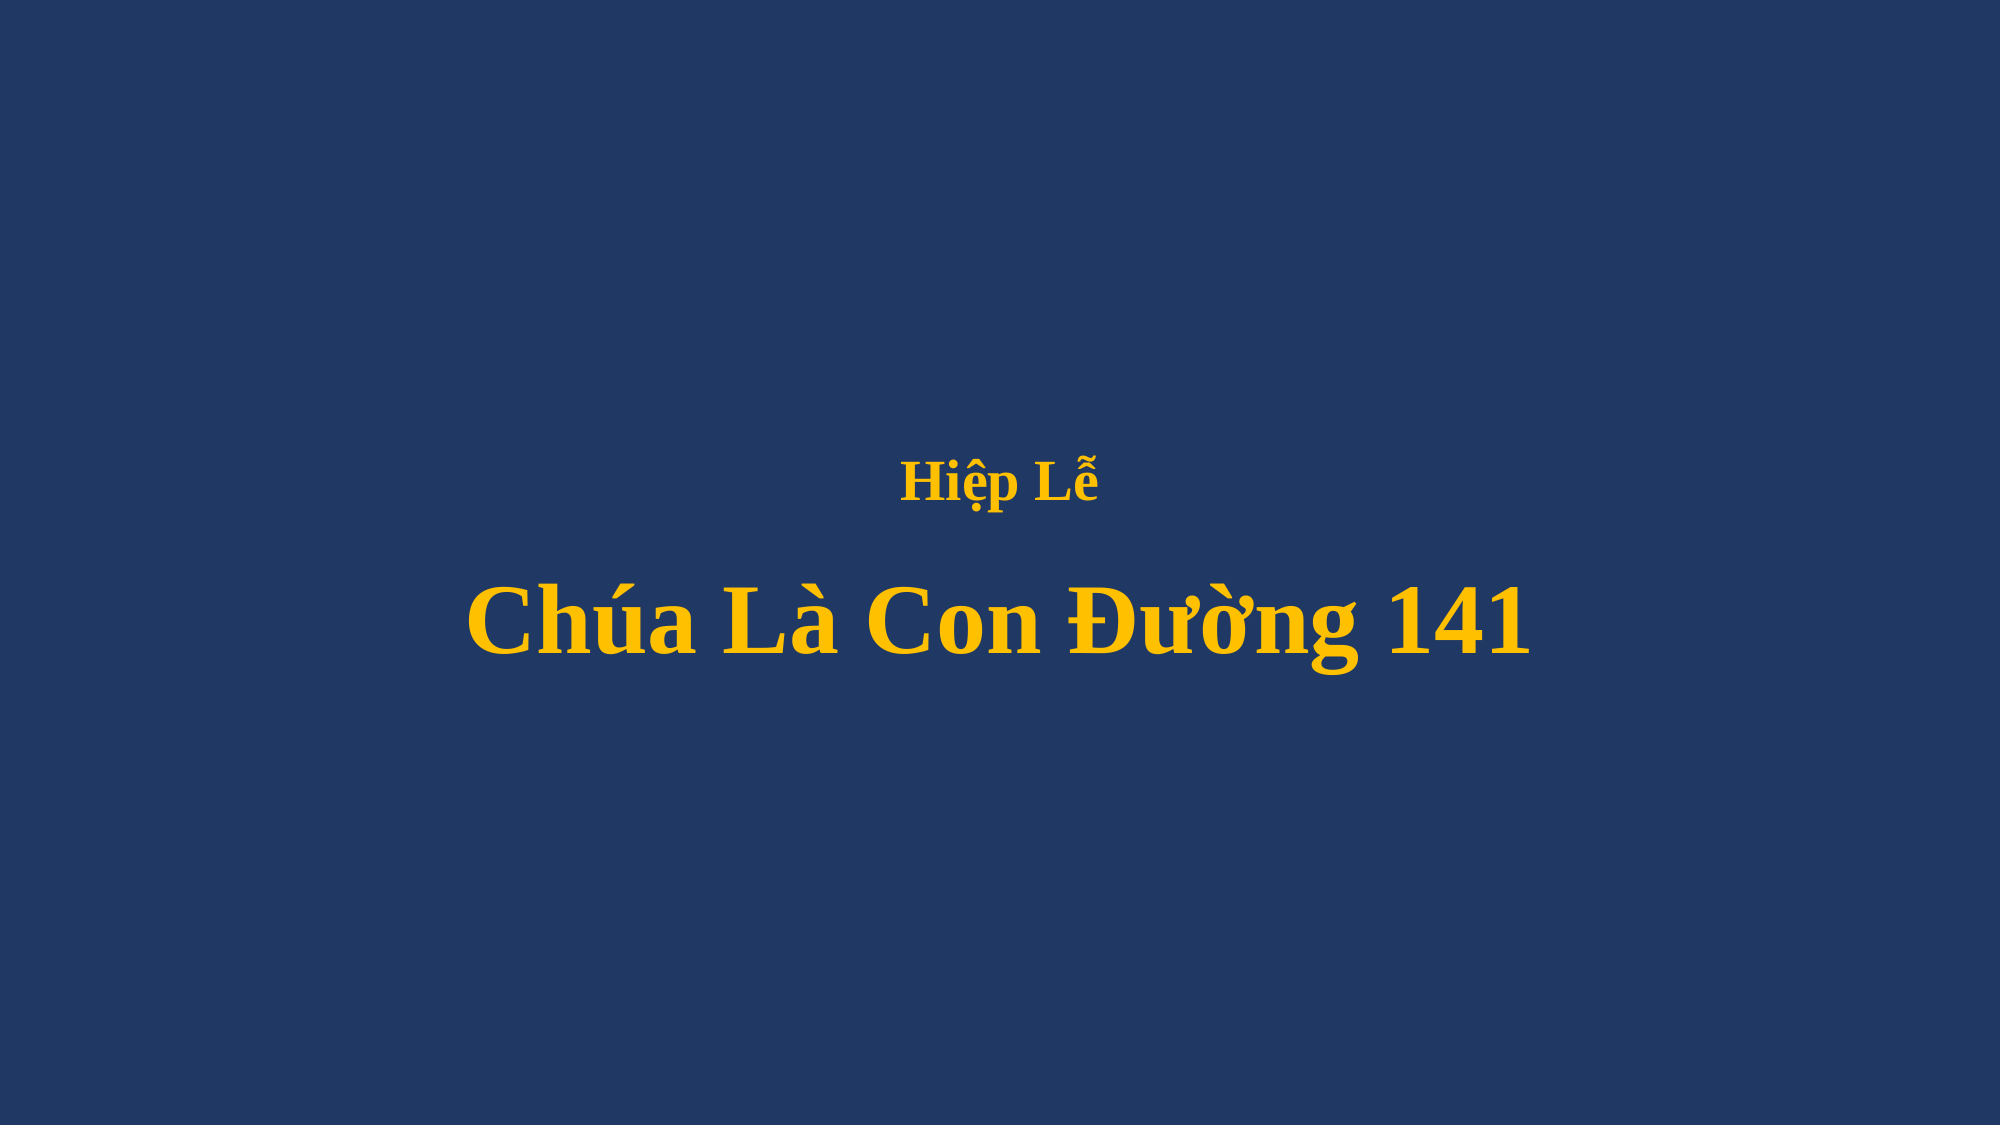

# Hiệp Lễ Chúa Là Con Đường 141